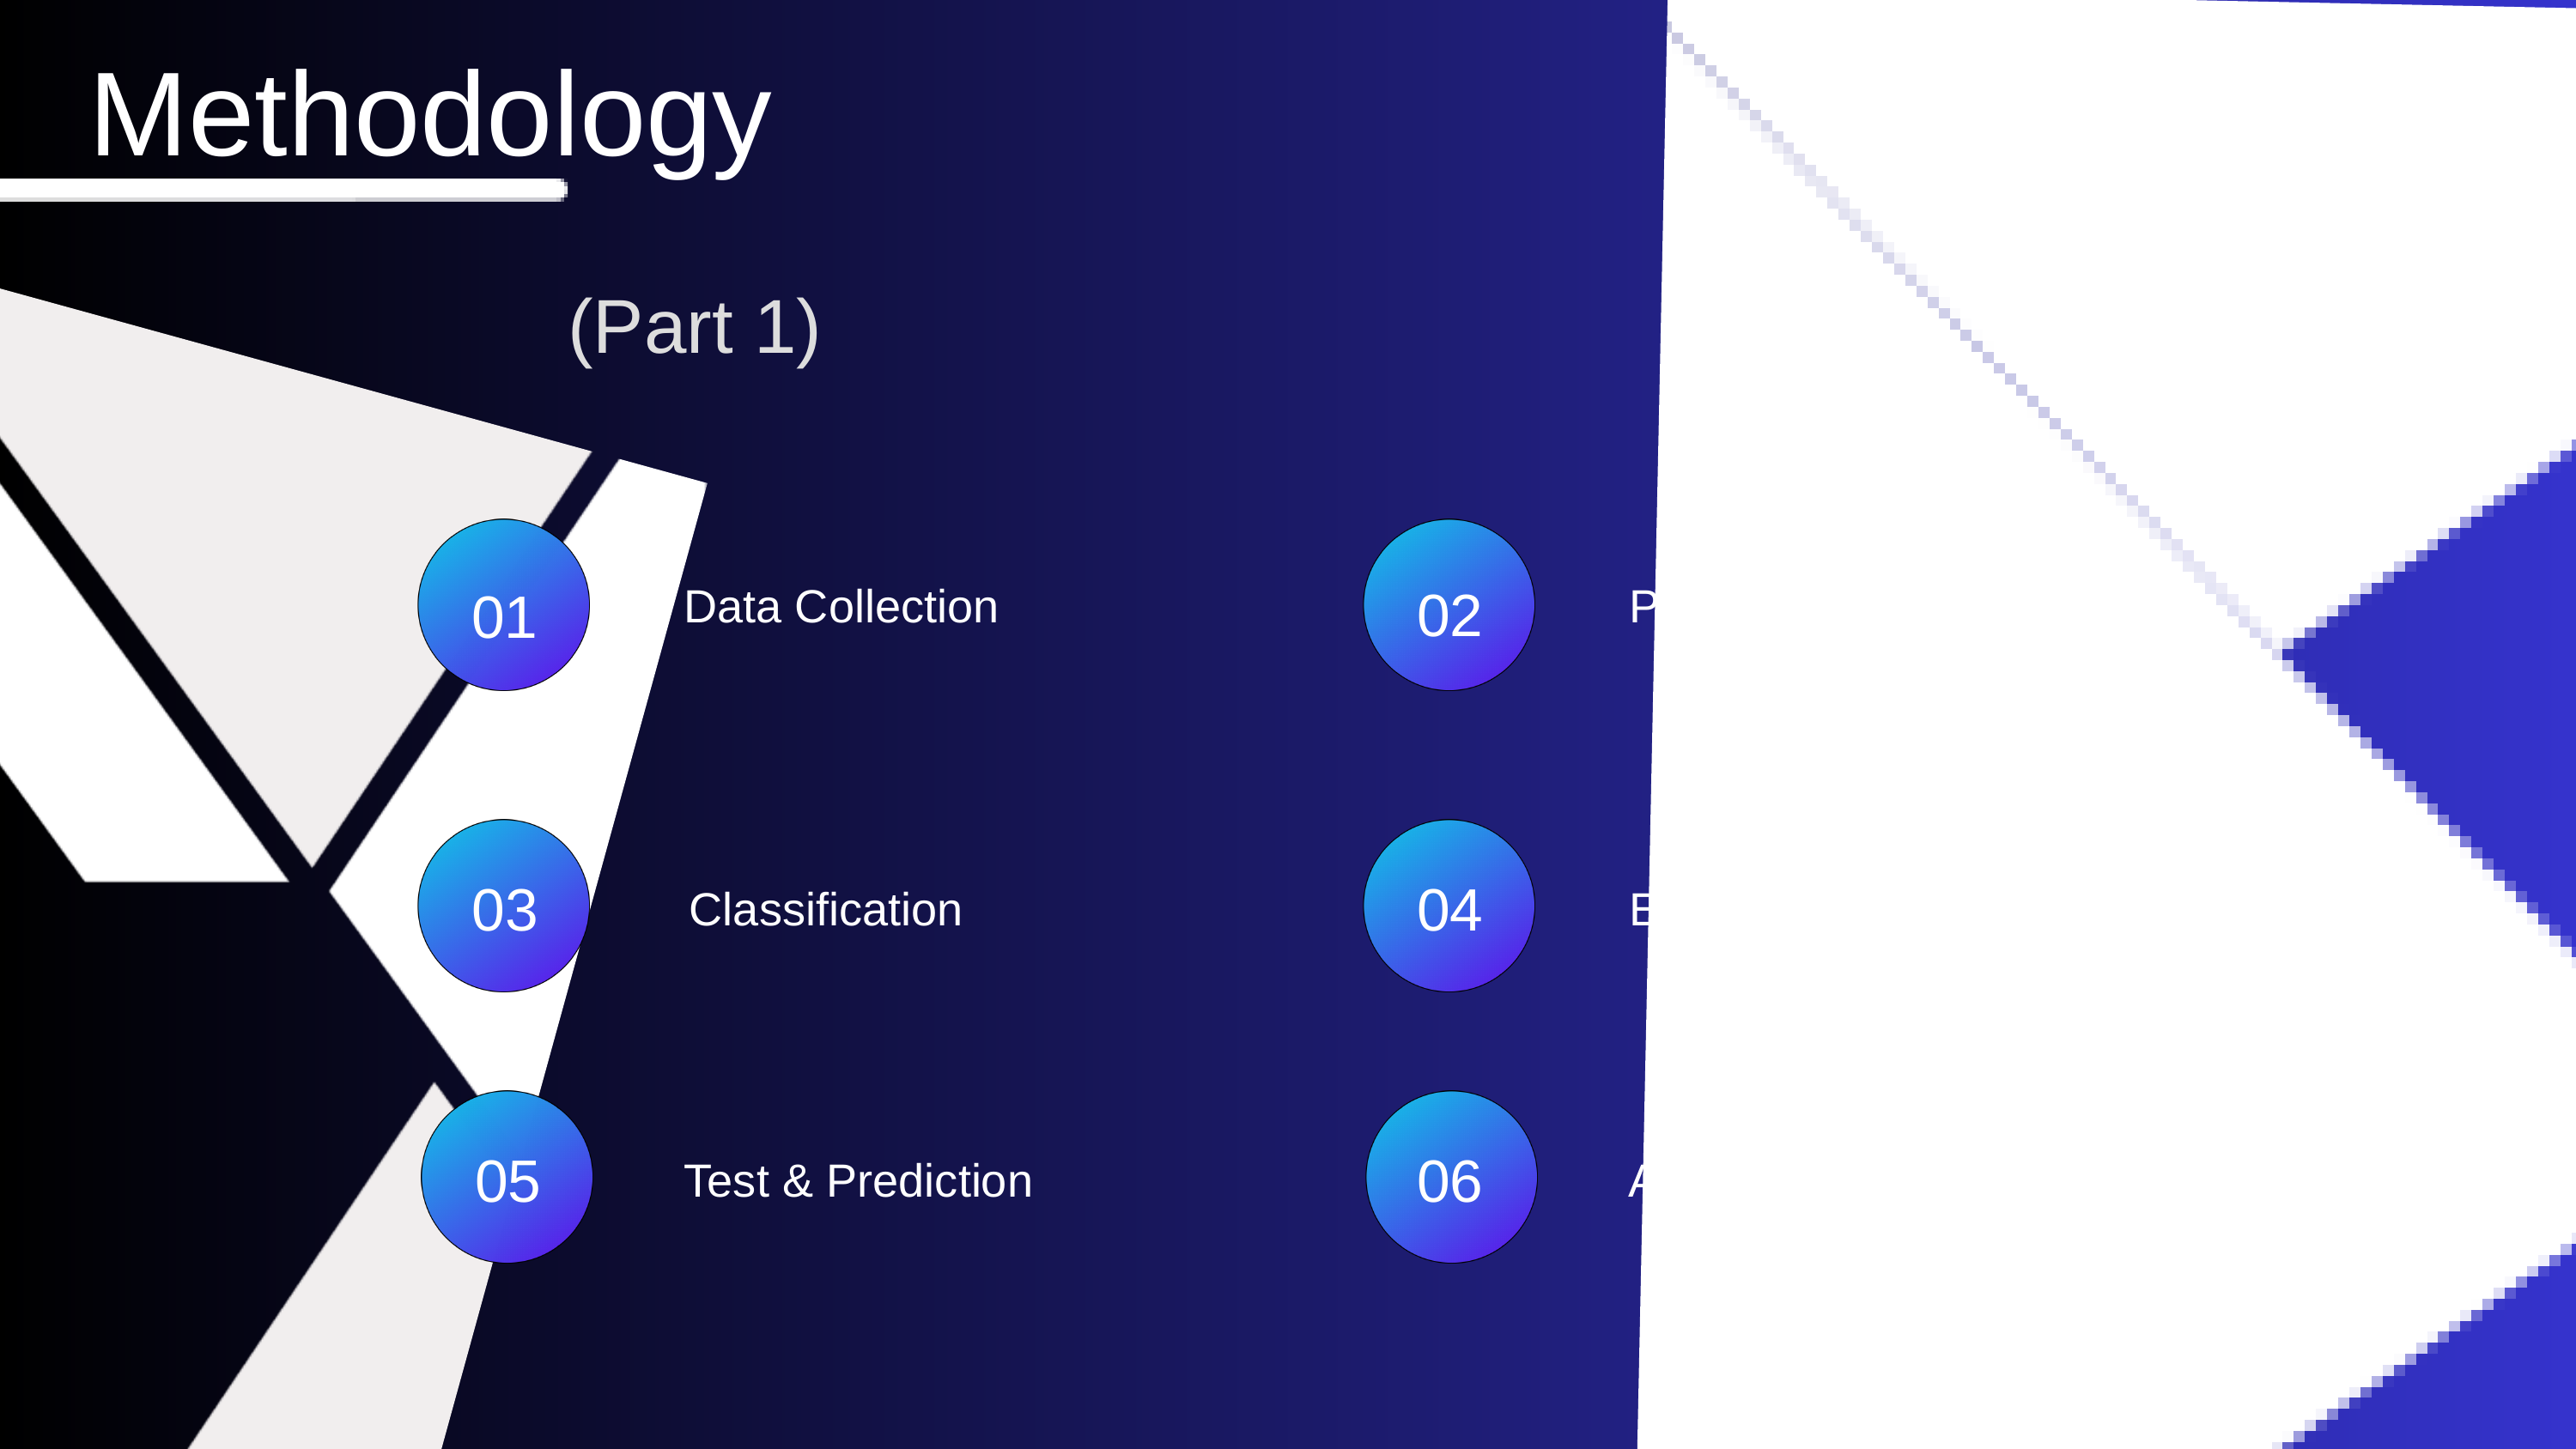

Methodology

(Part 1)

02
01
Data Collection
Preprocessing

03
04
Classification
Evaluation

05
06
Test & Prediction
Analysis & Design